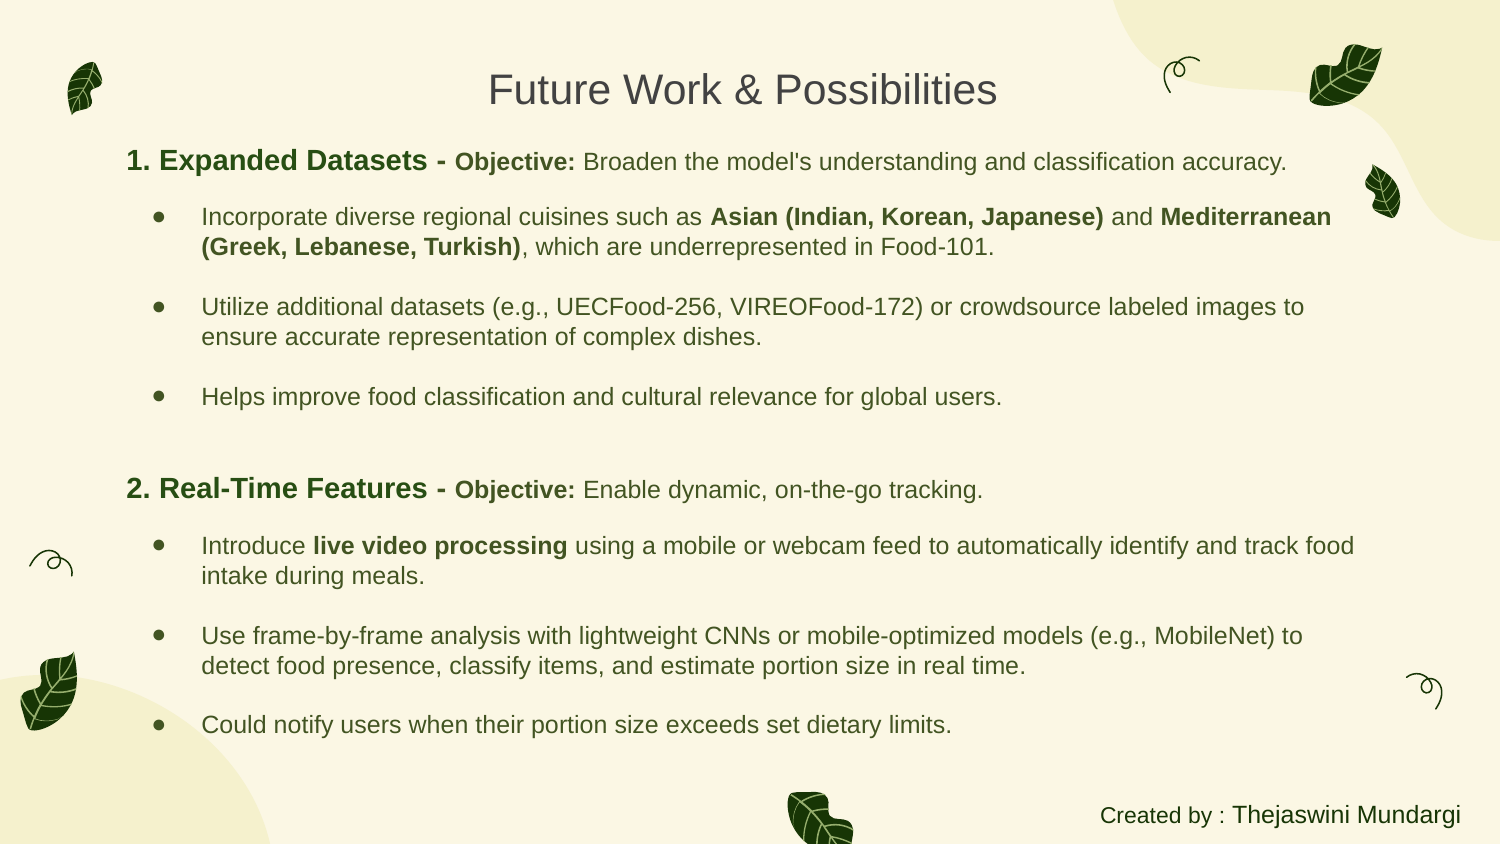

# Future Work & Possibilities

1. Expanded Datasets - Objective: Broaden the model's understanding and classification accuracy.
Incorporate diverse regional cuisines such as Asian (Indian, Korean, Japanese) and Mediterranean (Greek, Lebanese, Turkish), which are underrepresented in Food-101.
Utilize additional datasets (e.g., UECFood-256, VIREOFood-172) or crowdsource labeled images to ensure accurate representation of complex dishes.
Helps improve food classification and cultural relevance for global users.
2. Real-Time Features - Objective: Enable dynamic, on-the-go tracking.
Introduce live video processing using a mobile or webcam feed to automatically identify and track food intake during meals.
Use frame-by-frame analysis with lightweight CNNs or mobile-optimized models (e.g., MobileNet) to detect food presence, classify items, and estimate portion size in real time.
Could notify users when their portion size exceeds set dietary limits.

Created by : Thejaswini Mundargi